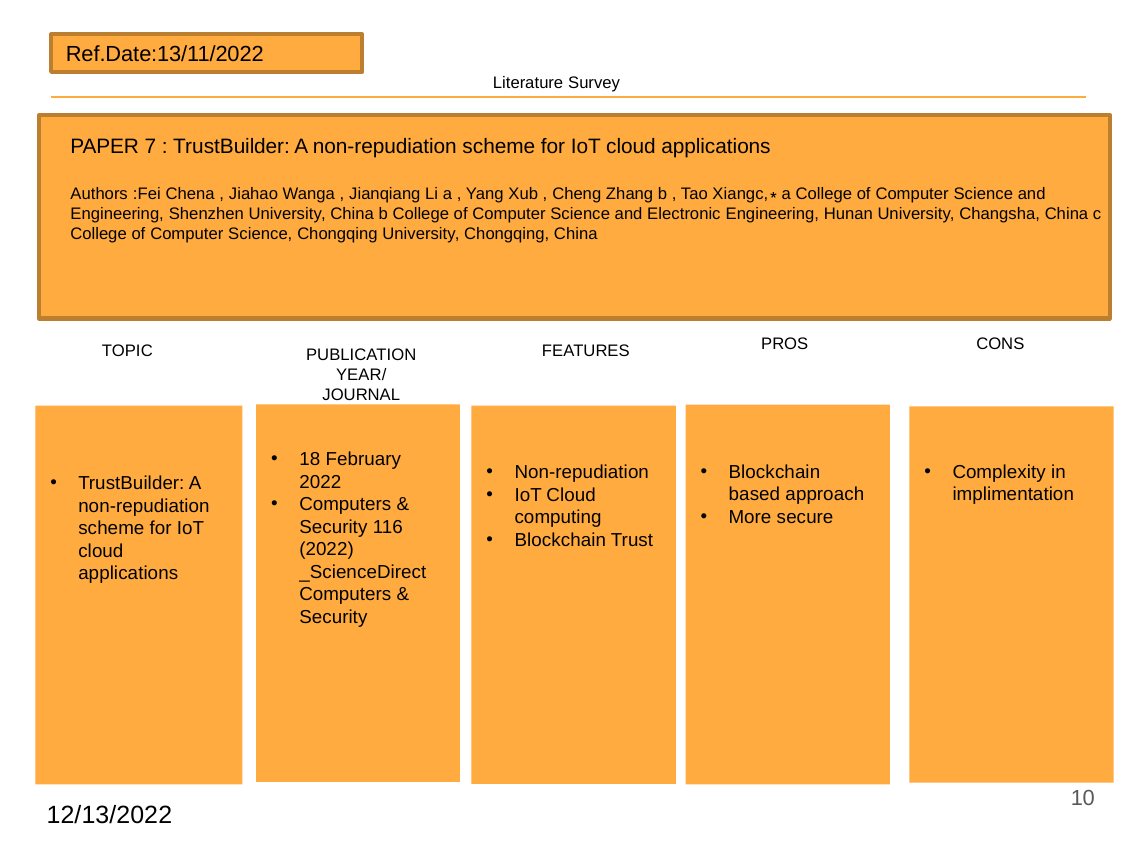

Literature Survey
Ref.Date:13/11/2022

PAPER 7 : TrustBuilder: A non-repudiation scheme for IoT cloud applications

Authors :Fei Chena , Jiahao Wanga , Jianqiang Li a , Yang Xub , Cheng Zhang b , Tao Xiangc,∗ a College of Computer Science and Engineering, Shenzhen University, China b College of Computer Science and Electronic Engineering, Hunan University, Changsha, China c College of Computer Science, Chongqing University, Chongqing, China
PROS
CONS
FEATURES
TOPIC
PUBLICATION YEAR/
JOURNAL

18 February 2022
Computers & Security 116 (2022) _ScienceDirect Computers & Security

Blockchain based approach
More secure

Non-repudiation
IoT Cloud computing
Blockchain Trust

TrustBuilder: A non-repudiation scheme for IoT cloud applications

Complexity in implimentation

10
12/13/2022